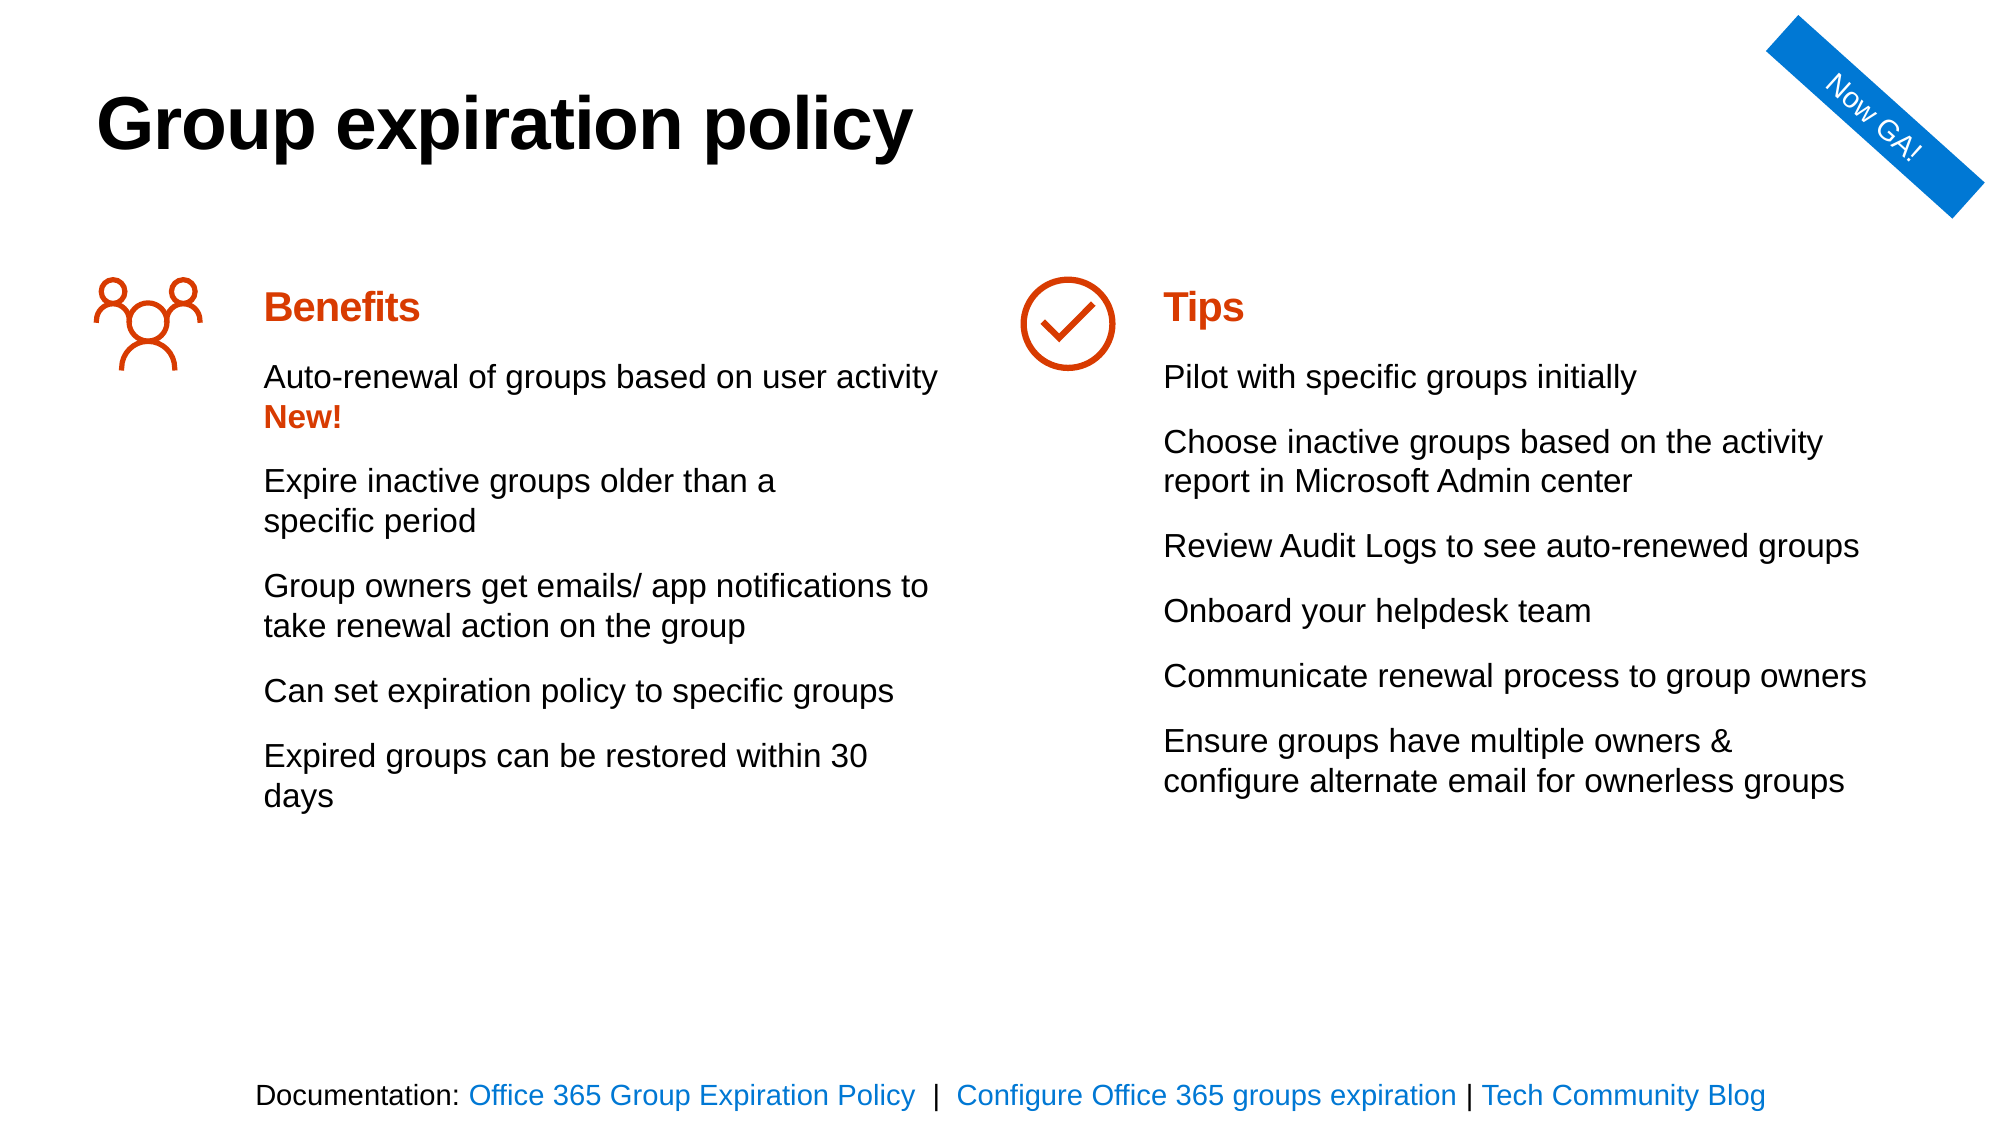

# Group expiration policy
Now GA!

Benefits
Auto-renewal of groups based on user activity
New!
Expire inactive groups older than a
specific period
Group owners get emails/ app notifications to take renewal action on the group
Can set expiration policy to specific groups
Expired groups can be restored within 30 days

Tips
Pilot with specific groups initially
Choose inactive groups based on the activity report in Microsoft Admin center
Review Audit Logs to see auto-renewed groups
Onboard your helpdesk team
Communicate renewal process to group owners
Ensure groups have multiple owners & configure alternate email for ownerless groups
Documentation: Office 365 Group Expiration Policy  |  Configure Office 365 groups expiration | Tech Community Blog